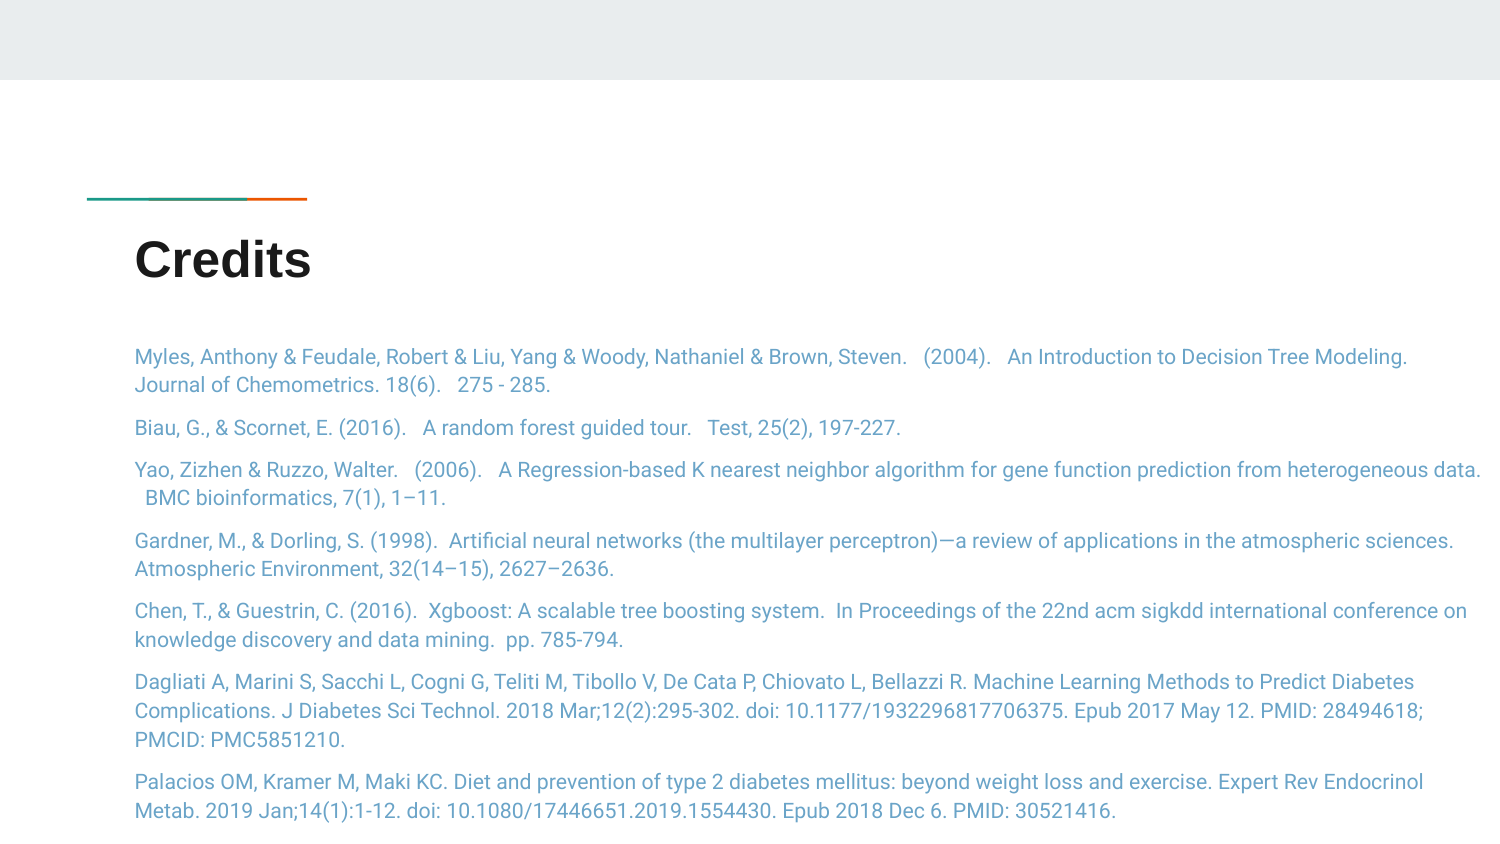

# Credits
Myles, Anthony & Feudale, Robert & Liu, Yang & Woody, Nathaniel & Brown, Steven.   (2004).   An Introduction to Decision Tree Modeling.   Journal of Chemometrics. 18(6).   275 - 285.
Biau, G., & Scornet, E. (2016).   A random forest guided tour.   Test, 25(2), 197-227.
Yao, Zizhen & Ruzzo, Walter.   (2006).   A Regression-based K nearest neighbor algorithm for gene function prediction from heterogeneous data.   BMC bioinformatics, 7(1), 1–11.
Gardner, M., & Dorling, S. (1998).  Artificial neural networks (the multilayer perceptron)—a review of applications in the atmospheric sciences.  Atmospheric Environment, 32(14–15), 2627–2636.
Chen, T., & Guestrin, C. (2016).  Xgboost: A scalable tree boosting system.  In Proceedings of the 22nd acm sigkdd international conference on knowledge discovery and data mining.  pp. 785-794.
Dagliati A, Marini S, Sacchi L, Cogni G, Teliti M, Tibollo V, De Cata P, Chiovato L, Bellazzi R. Machine Learning Methods to Predict Diabetes Complications. J Diabetes Sci Technol. 2018 Mar;12(2):295-302. doi: 10.1177/1932296817706375. Epub 2017 May 12. PMID: 28494618; PMCID: PMC5851210.
Palacios OM, Kramer M, Maki KC. Diet and prevention of type 2 diabetes mellitus: beyond weight loss and exercise. Expert Rev Endocrinol Metab. 2019 Jan;14(1):1-12. doi: 10.1080/17446651.2019.1554430. Epub 2018 Dec 6. PMID: 30521416.